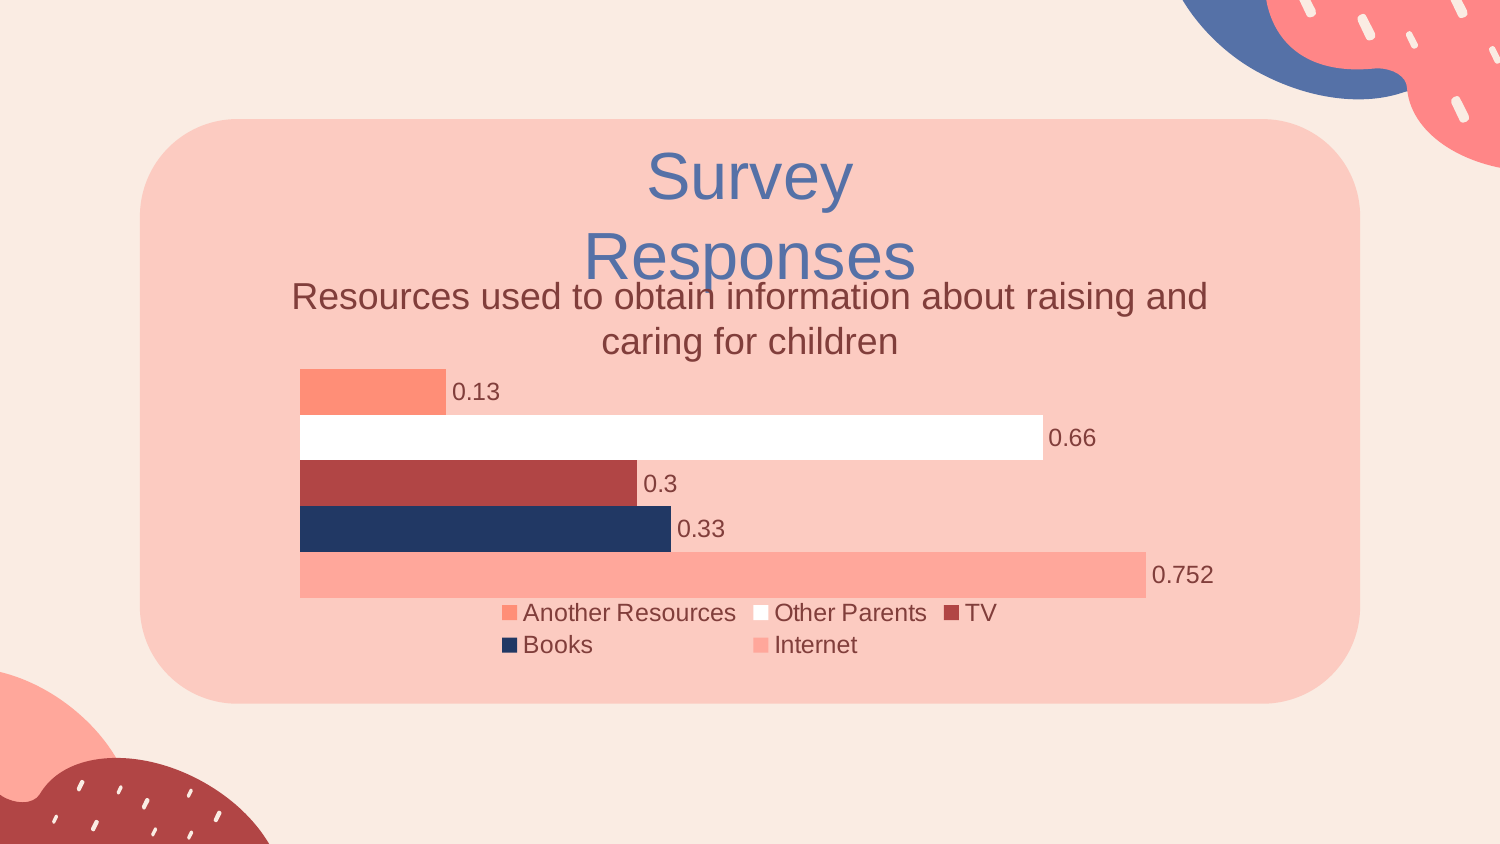

### Chart

| Category | Internet | Books | TV | Other Parents | Another Resources |
|---|---|---|---|---|---|
|  | 0.752 | 0.33 | 0.3 | 0.66 | 0.13 |
|  | None | None | None | None | None |
|  | None | None | None | None | None |
|  | None | None | None | None | None |
Survey Responses
Resources used to obtain information about raising and caring for children